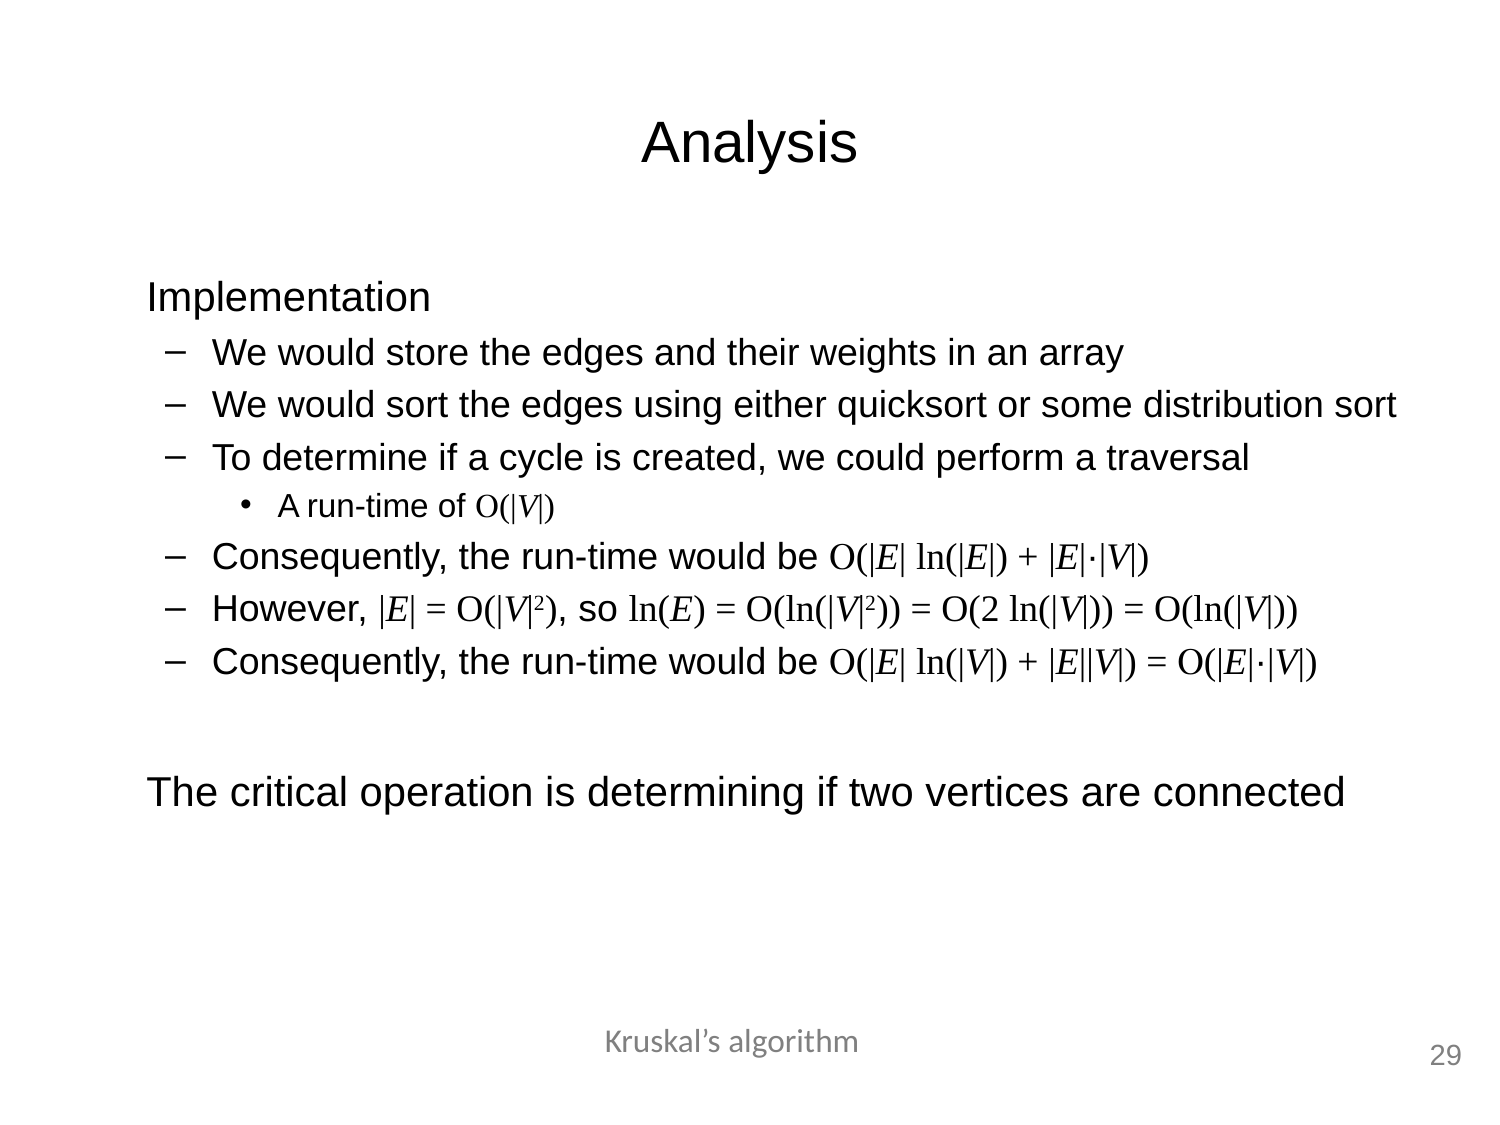

# Analysis
	Implementation
We would store the edges and their weights in an array
We would sort the edges using either quicksort or some distribution sort
To determine if a cycle is created, we could perform a traversal
A run-time of Ο(|V|)
Consequently, the run-time would be Ο(|E| ln(|E|) + |E|·|V|)
However, |E| = O(|V|2), so ln(E) = O(ln(|V|2)) = O(2 ln(|V|)) = O(ln(|V|))
Consequently, the run-time would be Ο(|E| ln(|V|) + |E||V|) = Ο(|E|·|V|)

	The critical operation is determining if two vertices are connected